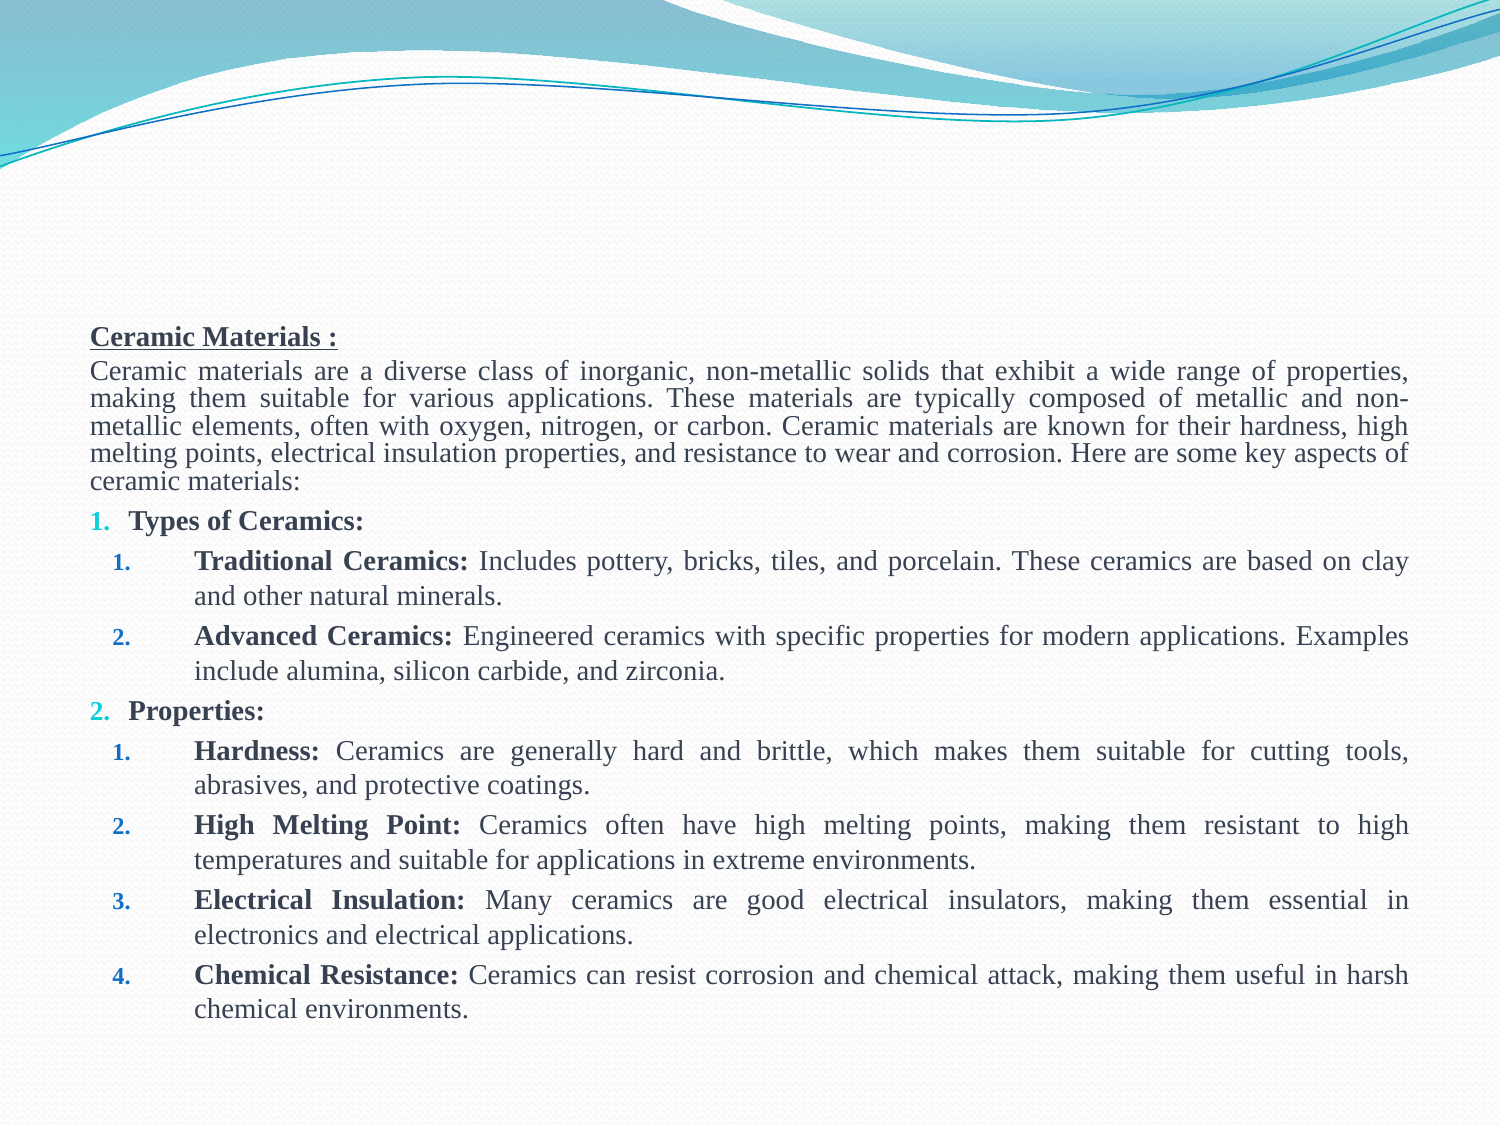

#
Ceramic Materials :
Ceramic materials are a diverse class of inorganic, non-metallic solids that exhibit a wide range of properties, making them suitable for various applications. These materials are typically composed of metallic and non-metallic elements, often with oxygen, nitrogen, or carbon. Ceramic materials are known for their hardness, high melting points, electrical insulation properties, and resistance to wear and corrosion. Here are some key aspects of ceramic materials:
Types of Ceramics:
Traditional Ceramics: Includes pottery, bricks, tiles, and porcelain. These ceramics are based on clay and other natural minerals.
Advanced Ceramics: Engineered ceramics with specific properties for modern applications. Examples include alumina, silicon carbide, and zirconia.
Properties:
Hardness: Ceramics are generally hard and brittle, which makes them suitable for cutting tools, abrasives, and protective coatings.
High Melting Point: Ceramics often have high melting points, making them resistant to high temperatures and suitable for applications in extreme environments.
Electrical Insulation: Many ceramics are good electrical insulators, making them essential in electronics and electrical applications.
Chemical Resistance: Ceramics can resist corrosion and chemical attack, making them useful in harsh chemical environments.